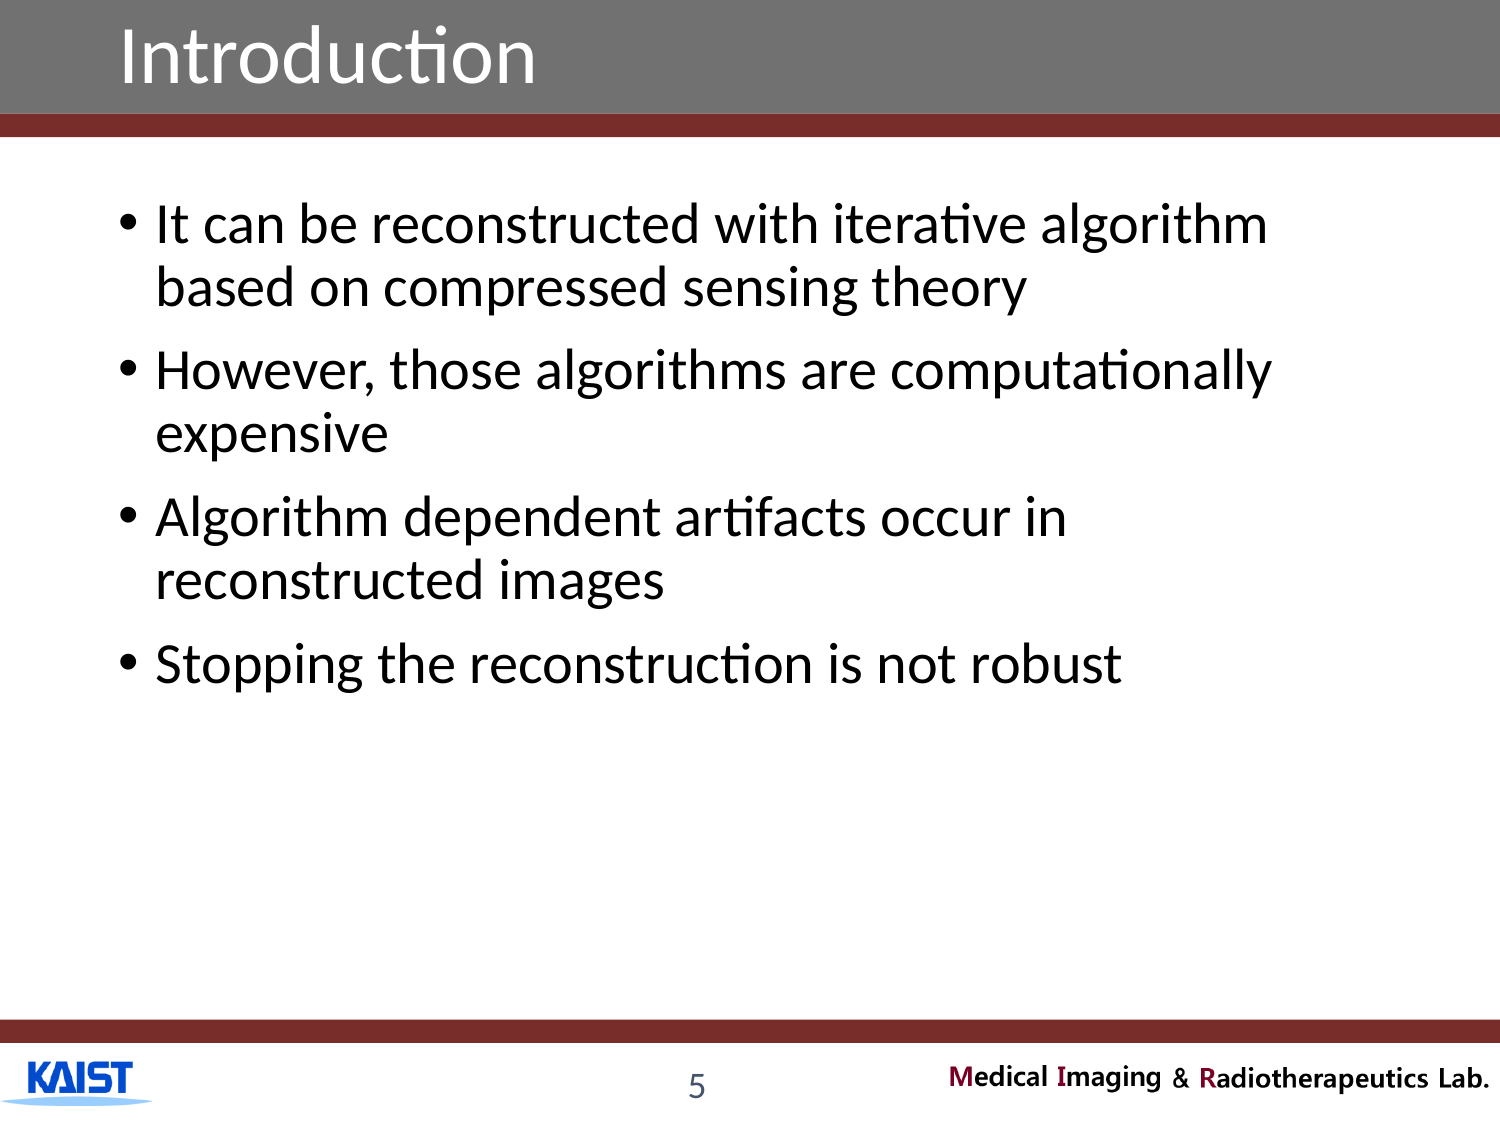

# Introduction
It can be reconstructed with iterative algorithm based on compressed sensing theory
However, those algorithms are computationally expensive
Algorithm dependent artifacts occur in reconstructed images
Stopping the reconstruction is not robust